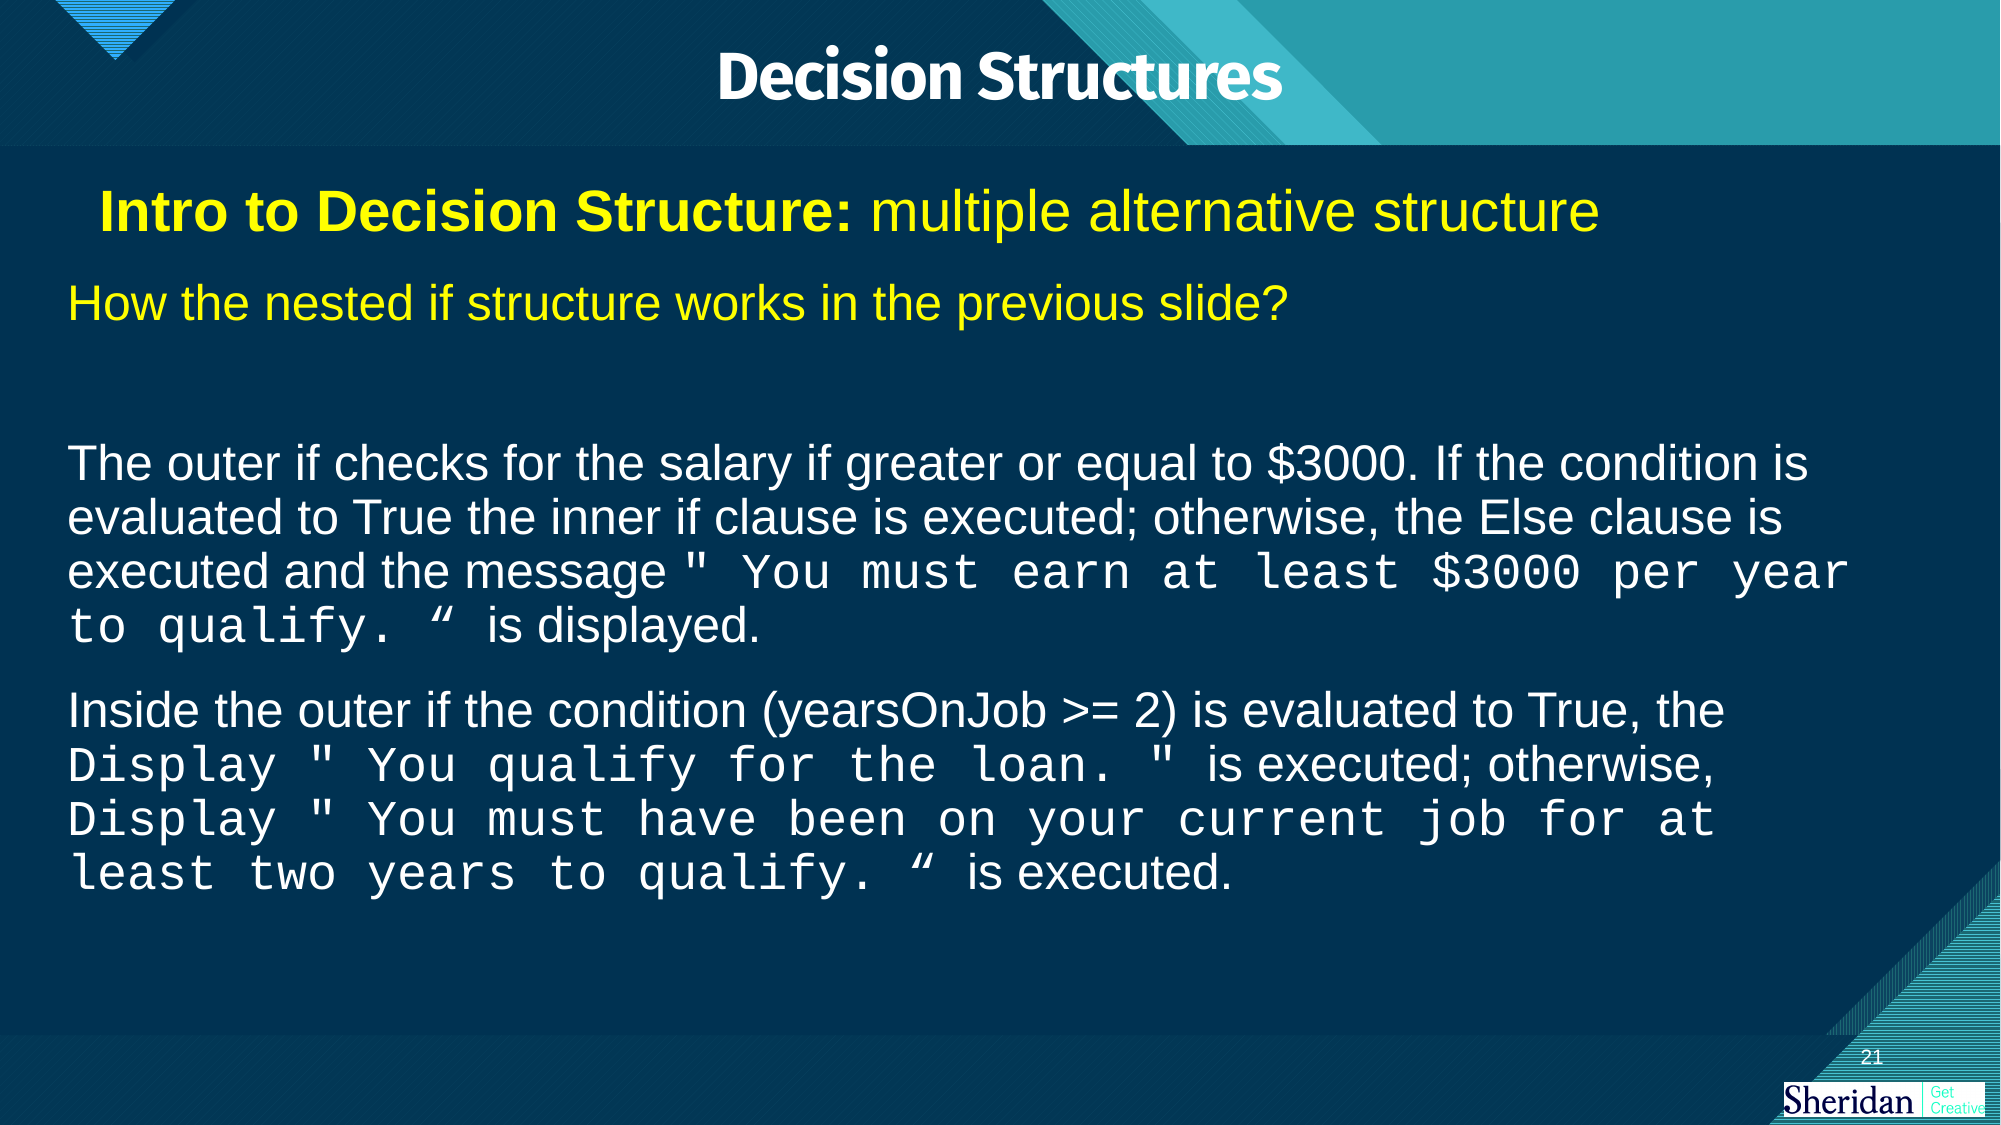

# Decision Structures
Intro to Decision Structure: multiple alternative structure
How the nested if structure works in the previous slide?

The outer if checks for the salary if greater or equal to $3000. If the condition is evaluated to True the inner if clause is executed; otherwise, the Else clause is executed and the message " You must earn at least $3000 per year to qualify. “ is displayed.
Inside the outer if the condition (yearsOnJob >= 2) is evaluated to True, the Display " You qualify for the loan. " is executed; otherwise, Display " You must have been on your current job for at least two years to qualify. “ is executed.

21